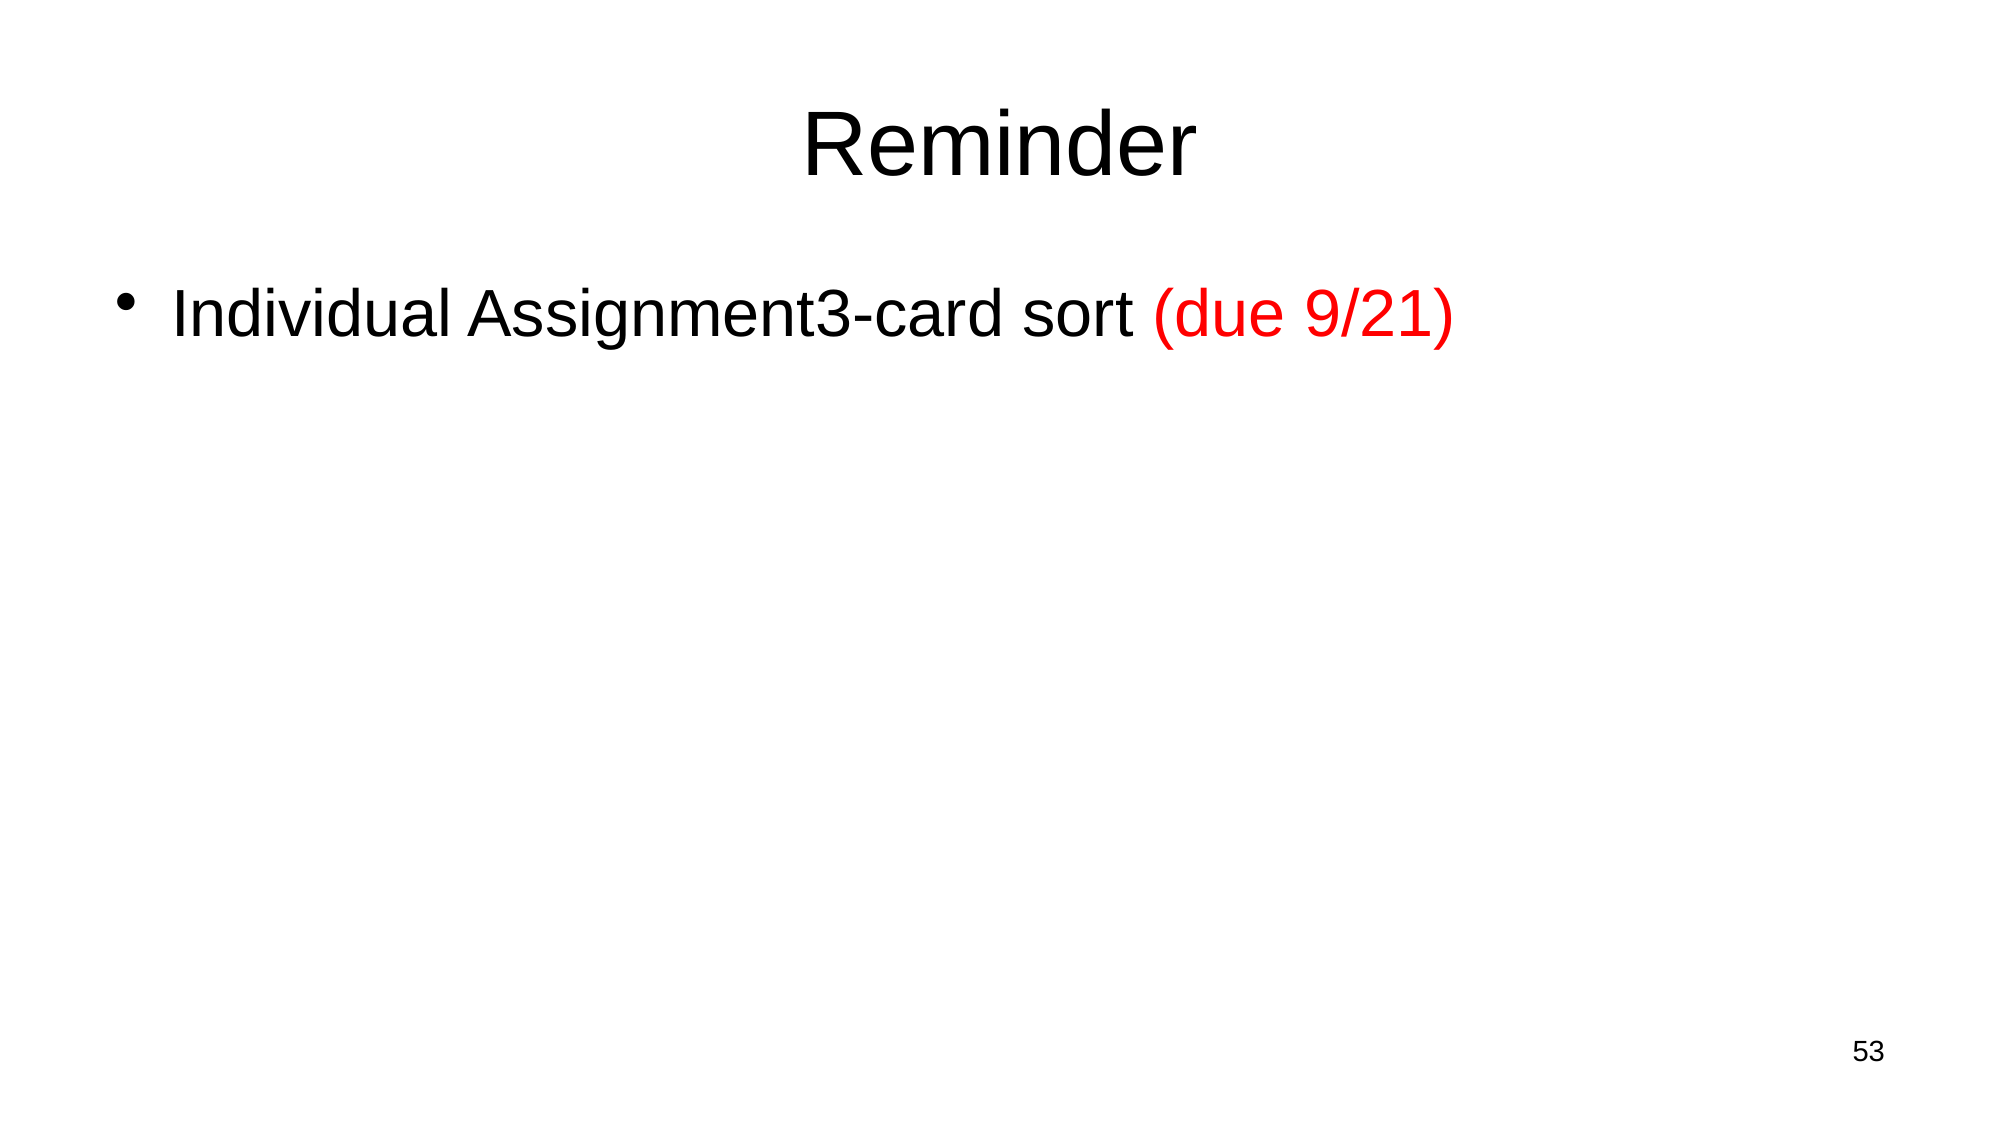

# Reminder
Individual Assignment3-card sort (due 9/21)
53